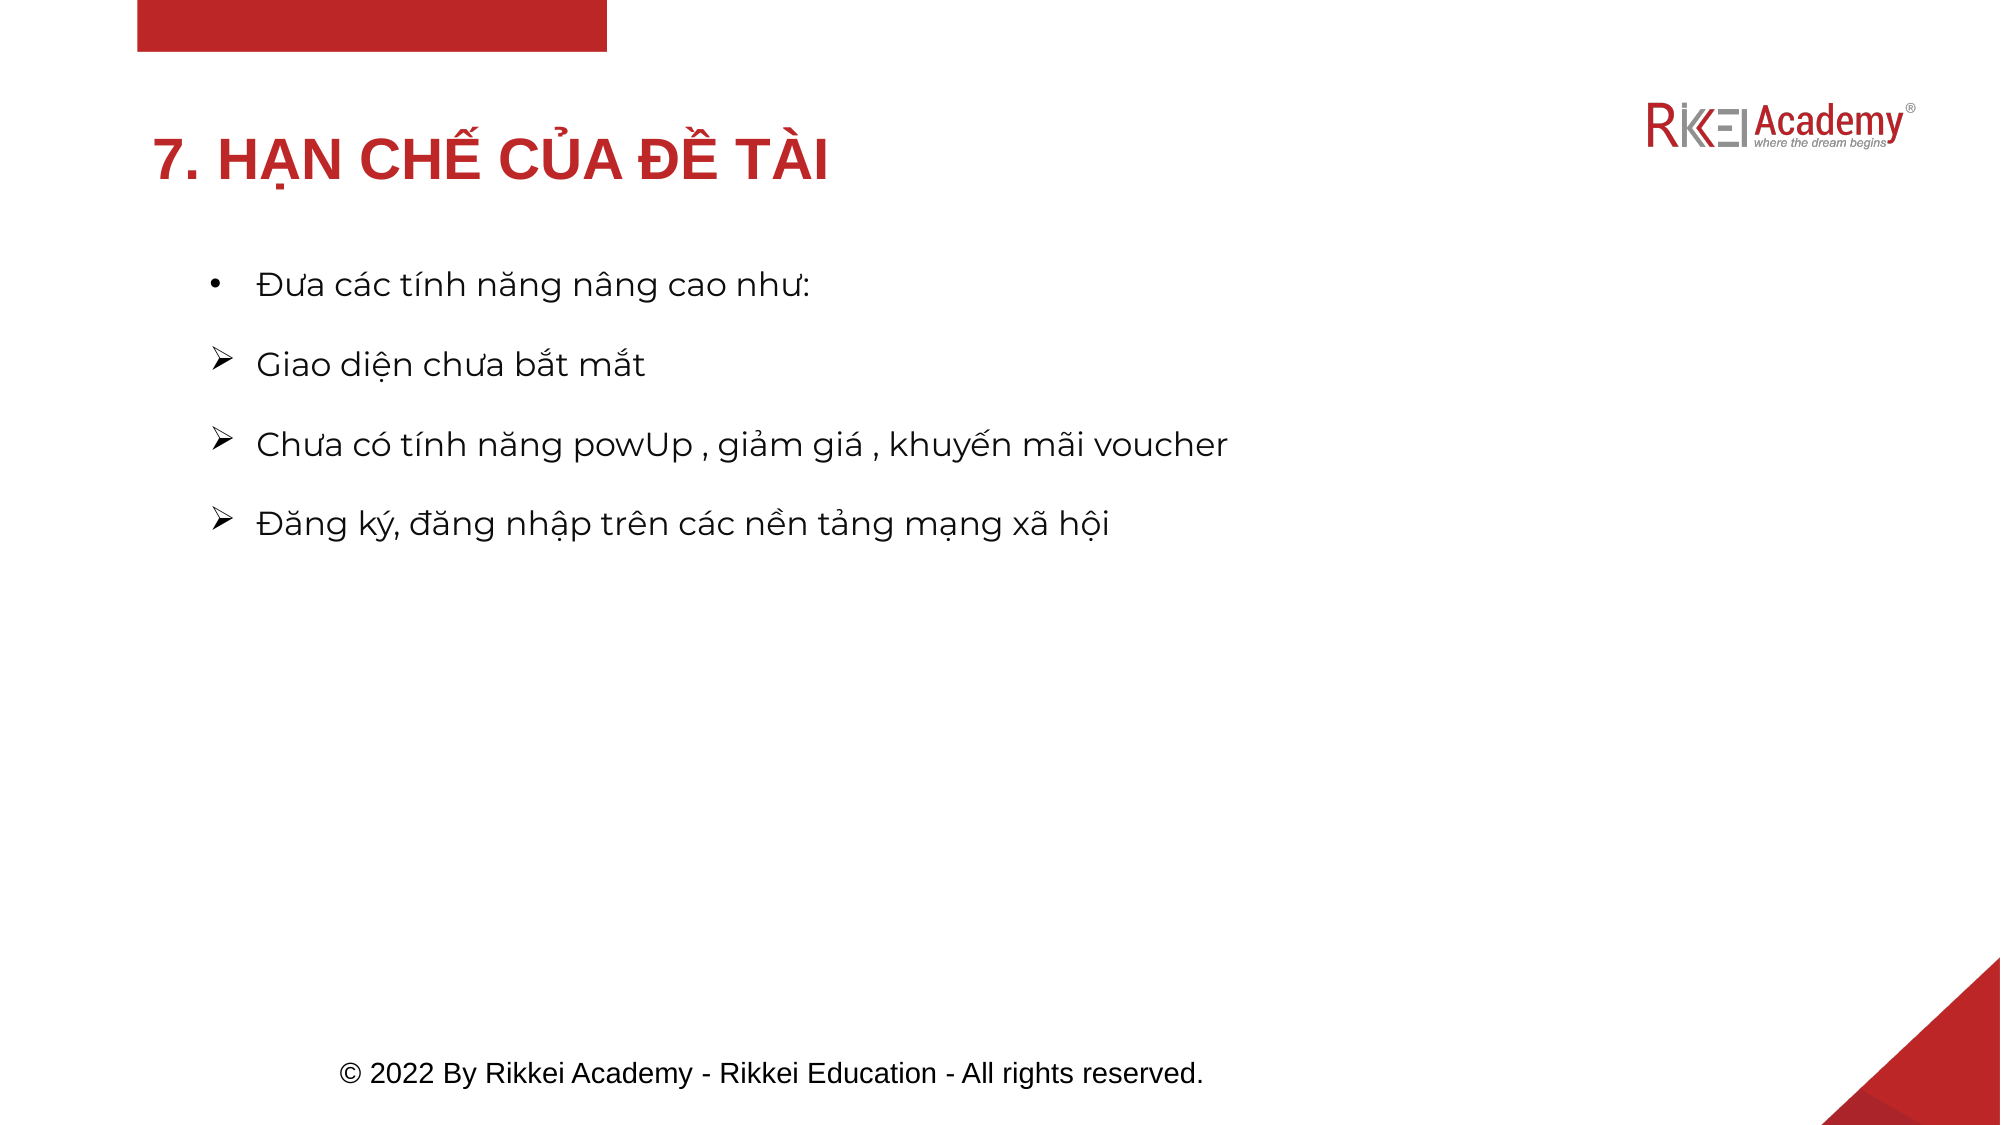

# 7. HẠN CHẾ CỦA ĐỀ TÀI
Đưa các tính năng nâng cao như:
Giao diện chưa bắt mắt
Chưa có tính năng powUp , giảm giá , khuyến mãi voucher
Đăng ký, đăng nhập trên các nền tảng mạng xã hội